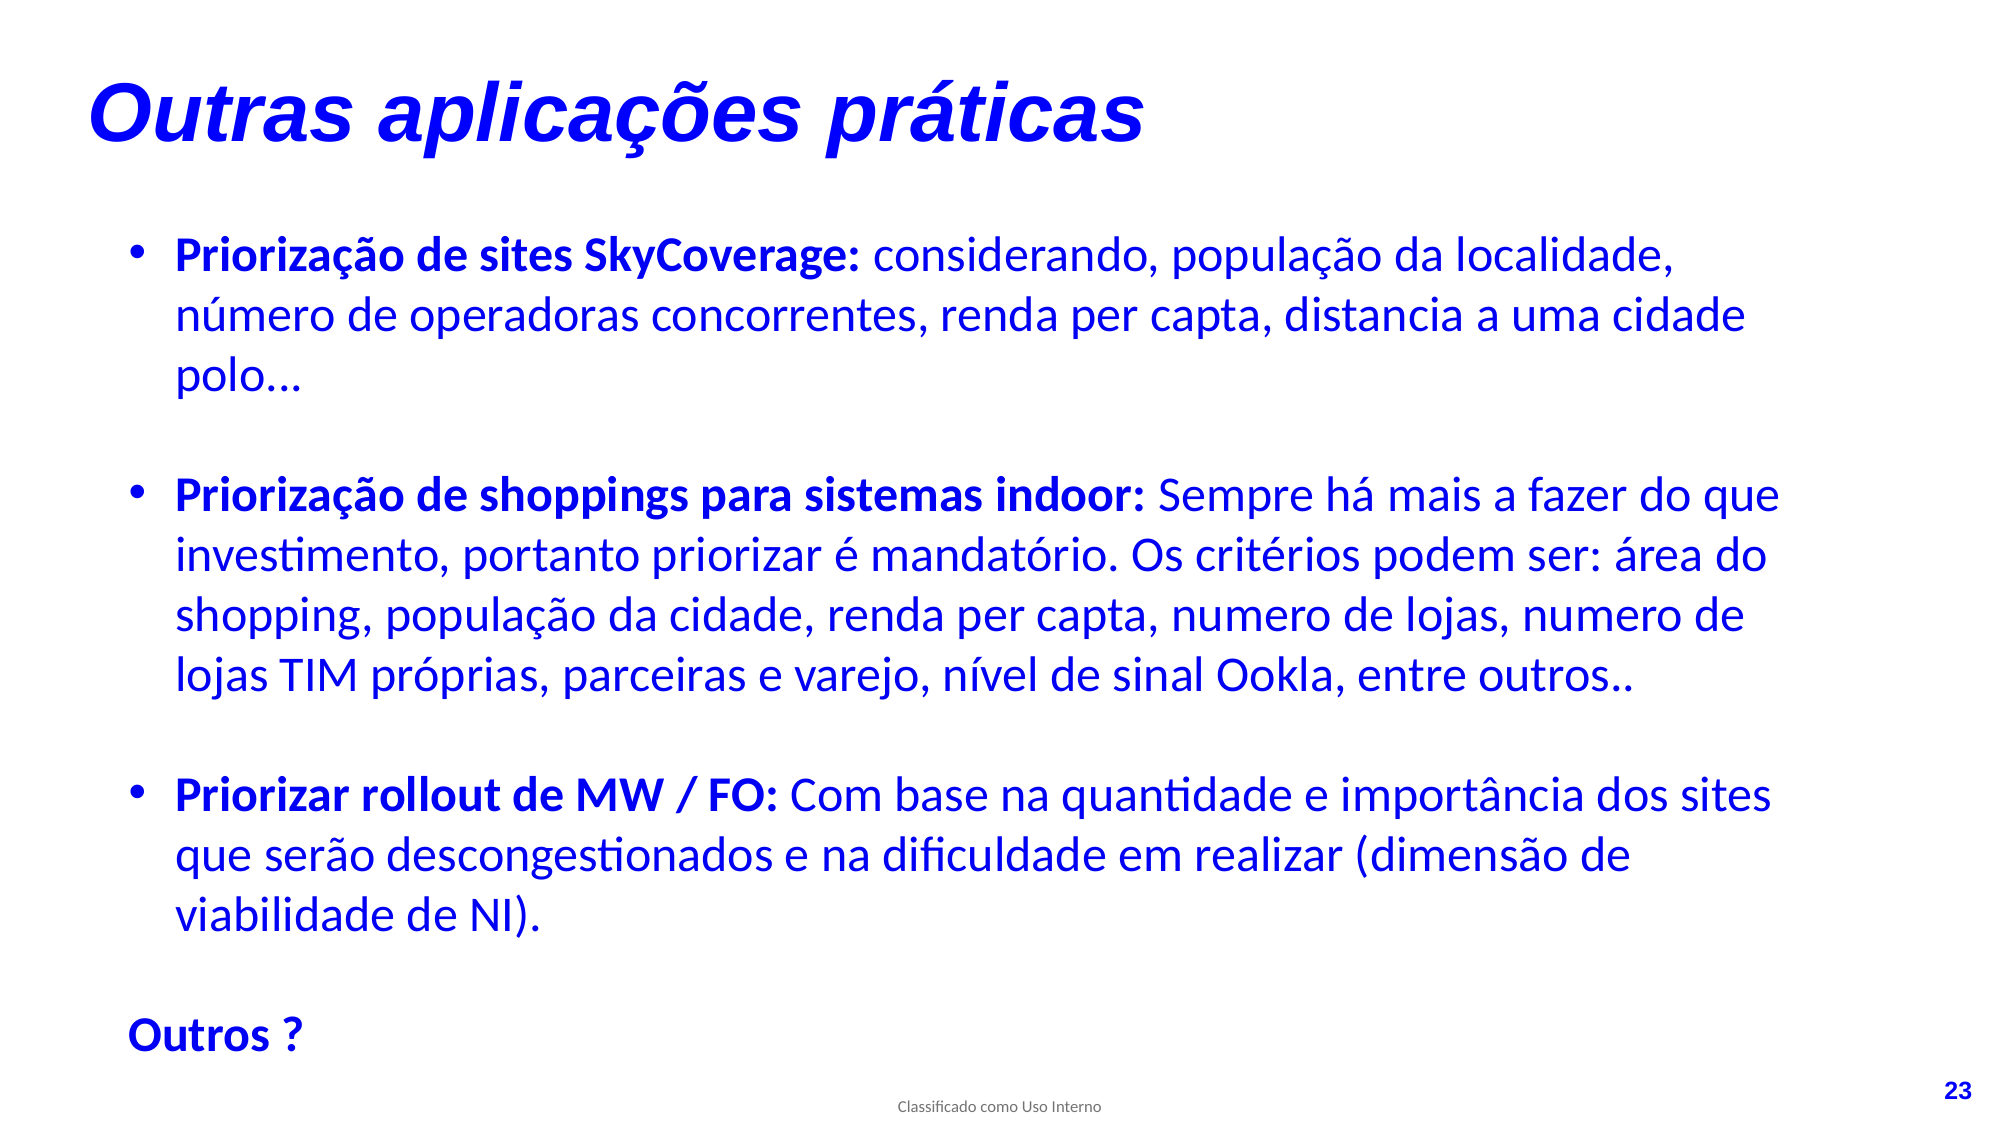

Outras aplicações práticas

Priorização de sites SkyCoverage: considerando, população da localidade, número de operadoras concorrentes, renda per capta, distancia a uma cidade polo...

Priorização de shoppings para sistemas indoor: Sempre há mais a fazer do que investimento, portanto priorizar é mandatório. Os critérios podem ser: área do shopping, população da cidade, renda per capta, numero de lojas, numero de lojas TIM próprias, parceiras e varejo, nível de sinal Ookla, entre outros..

Priorizar rollout de MW / FO: Com base na quantidade e importância dos sites que serão descongestionados e na dificuldade em realizar (dimensão de viabilidade de NI).

Outros ?
23